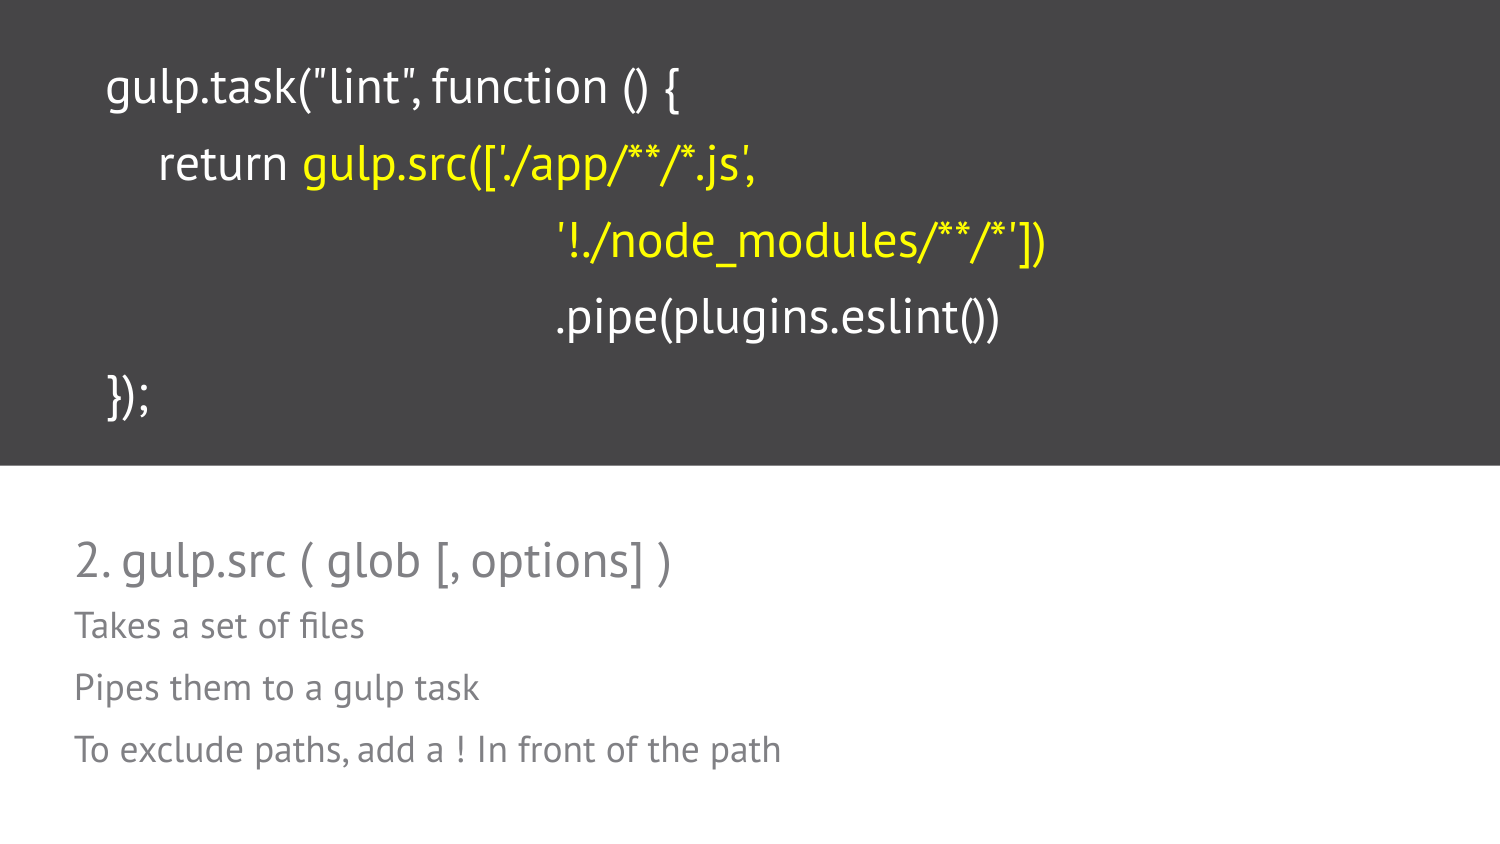

gulp.task("lint", function () {
    return gulp.src(['./app/**/*.js',
			'!./node_modules/**/*'])
			.pipe(plugins.eslint())
});
# 2. gulp.src ( glob [, options] )
Takes a set of files
Pipes them to a gulp task
To exclude paths, add a ! In front of the path